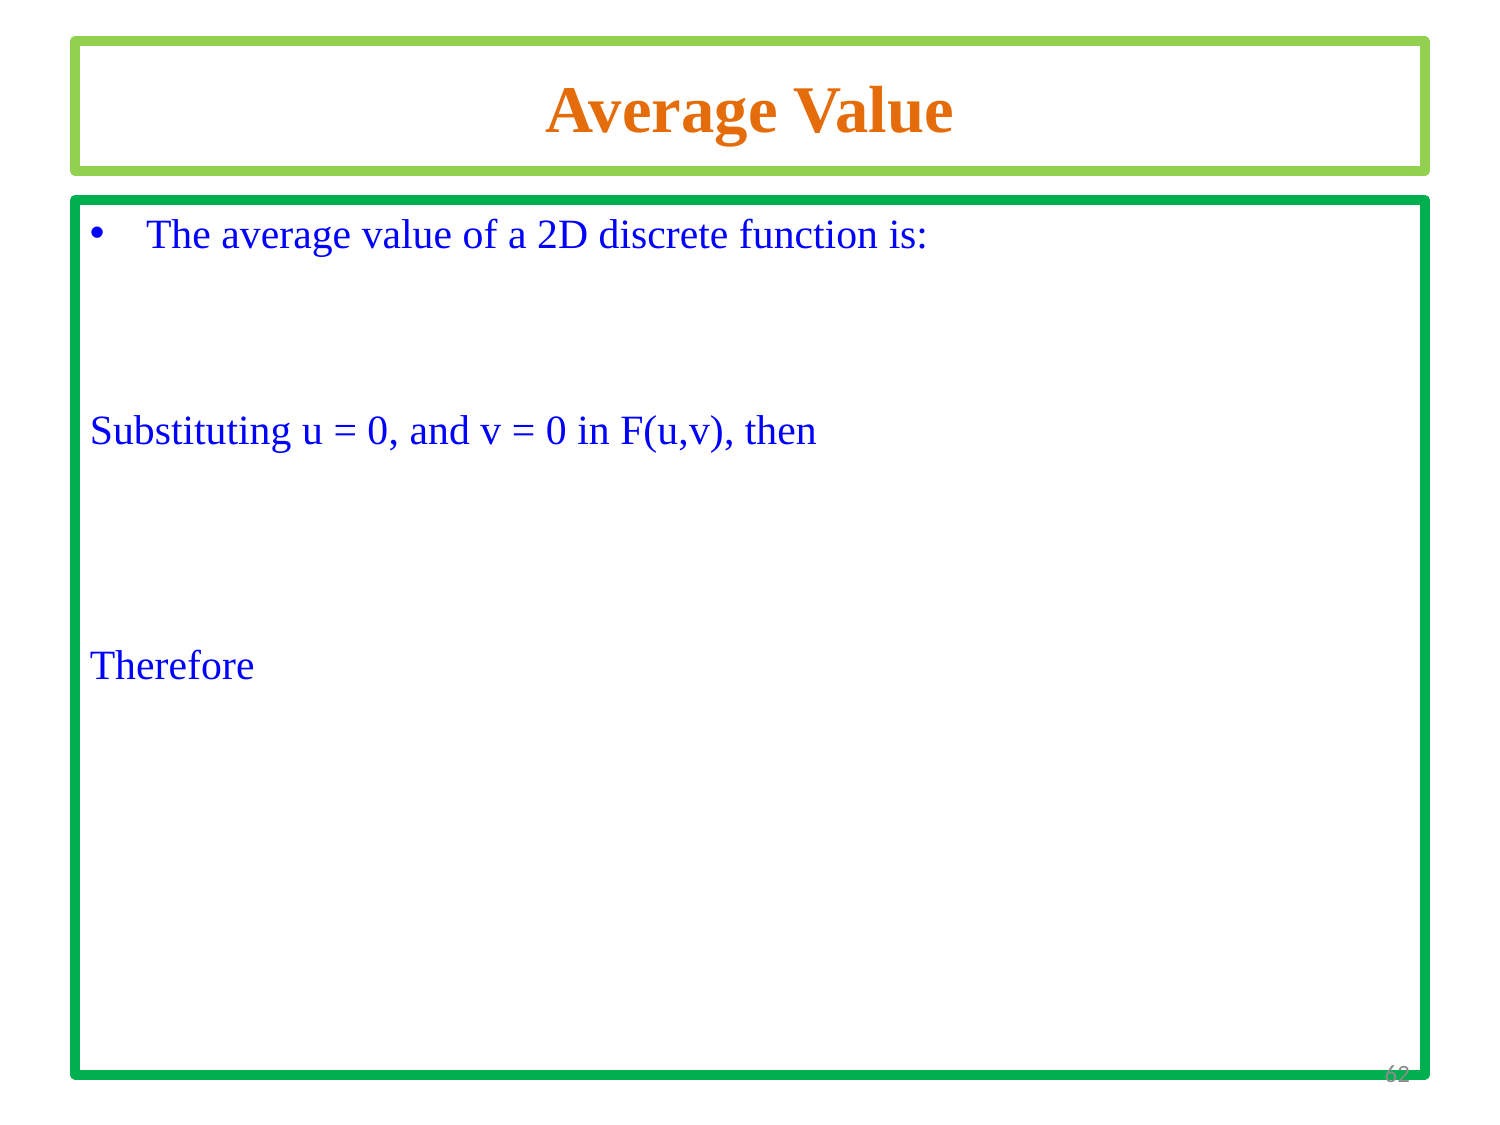

Average Value
The average value of a 2D discrete function is:

Substituting u = 0, and v = 0 in F(u,v), then

Therefore

62